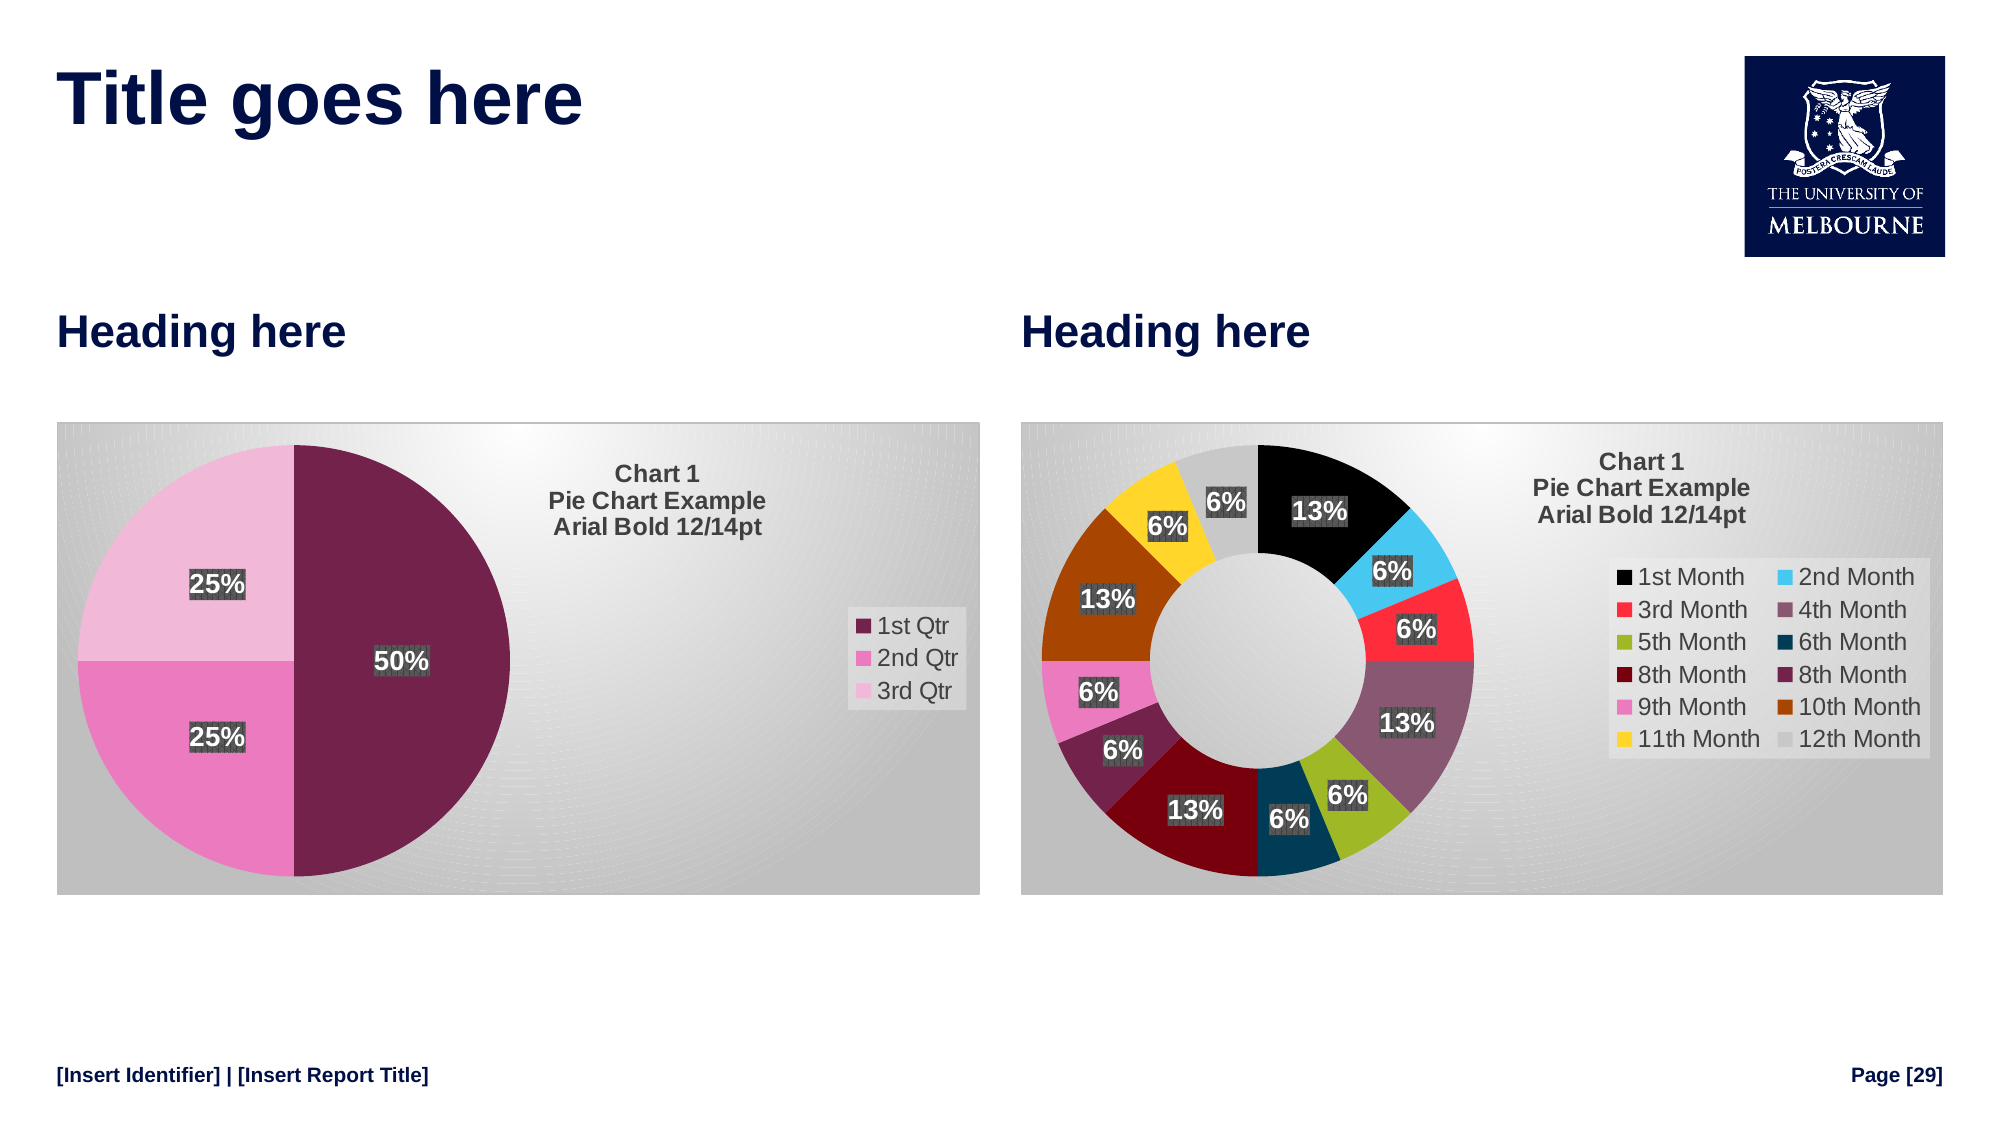

# Title goes here
Heading here
Heading here

### Chart: Chart 1
Pie Chart Example
Arial Bold 12/14pt

| Category | Sales |
|---|---|
| 1st Qtr | 5.0 |
| 2nd Qtr | 2.5 |
| 3rd Qtr | 2.5 |

### Chart: Chart 1
Pie Chart Example
Arial Bold 12/14pt

| Category | Sales |
|---|---|
| 1st Month | 5.0 |
| 2nd Month | 2.5 |
| 3rd Month | 2.5 |
| 4th Month | 5.0 |
| 5th Month | 2.5 |
| 6th Month | 2.5 |
| 8th Month | 5.0 |
| 8th Month | 2.5 |
| 9th Month | 2.5 |
| 10th Month | 5.0 |
| 11th Month | 2.5 |
| 12th Month | 2.5 |
[Insert Identifier] | [Insert Report Title]
Page [29]